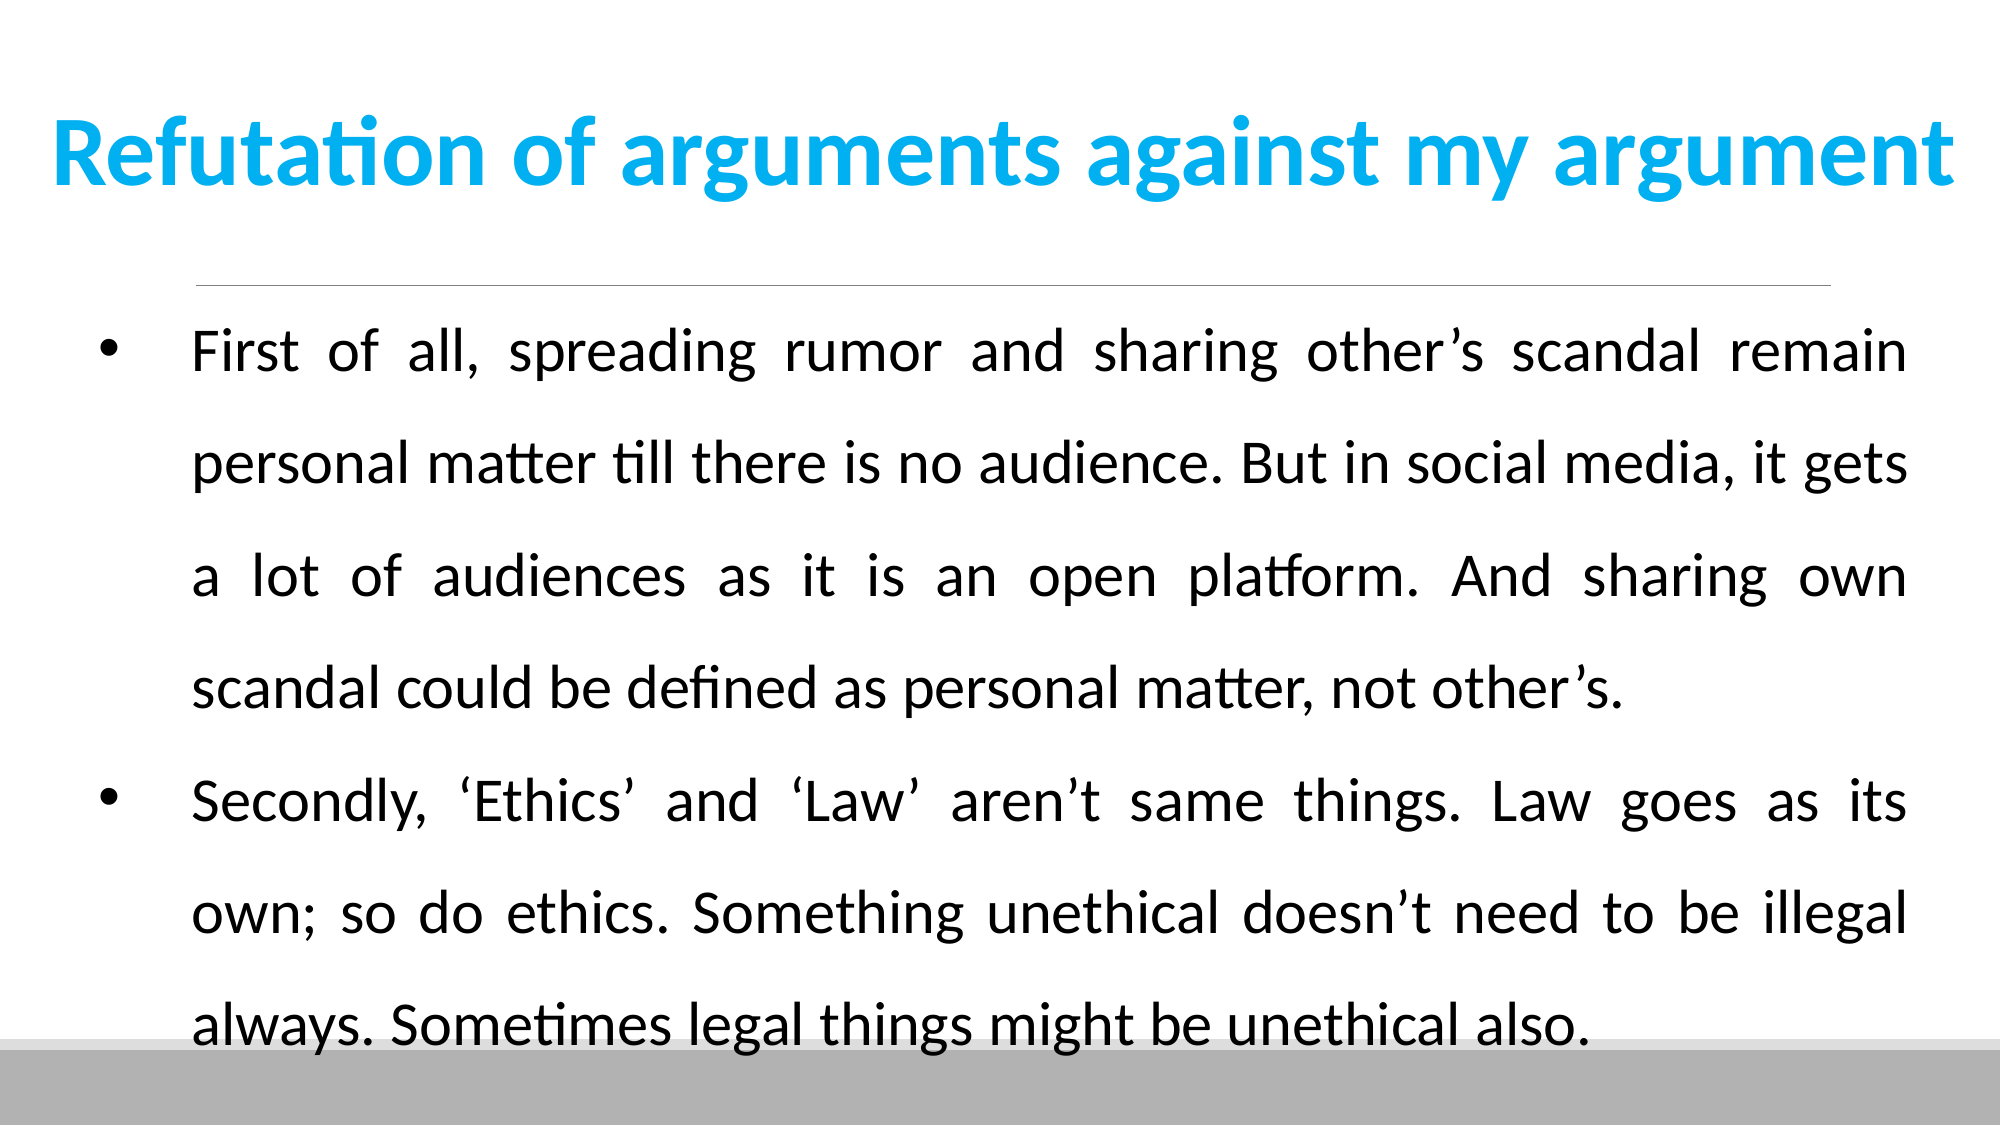

Refutation of arguments against my argument
First of all, spreading rumor and sharing other’s scandal remain personal matter till there is no audience. But in social media, it gets a lot of audiences as it is an open platform. And sharing own scandal could be defined as personal matter, not other’s.
Secondly, ‘Ethics’ and ‘Law’ aren’t same things. Law goes as its own; so do ethics. Something unethical doesn’t need to be illegal always. Sometimes legal things might be unethical also.